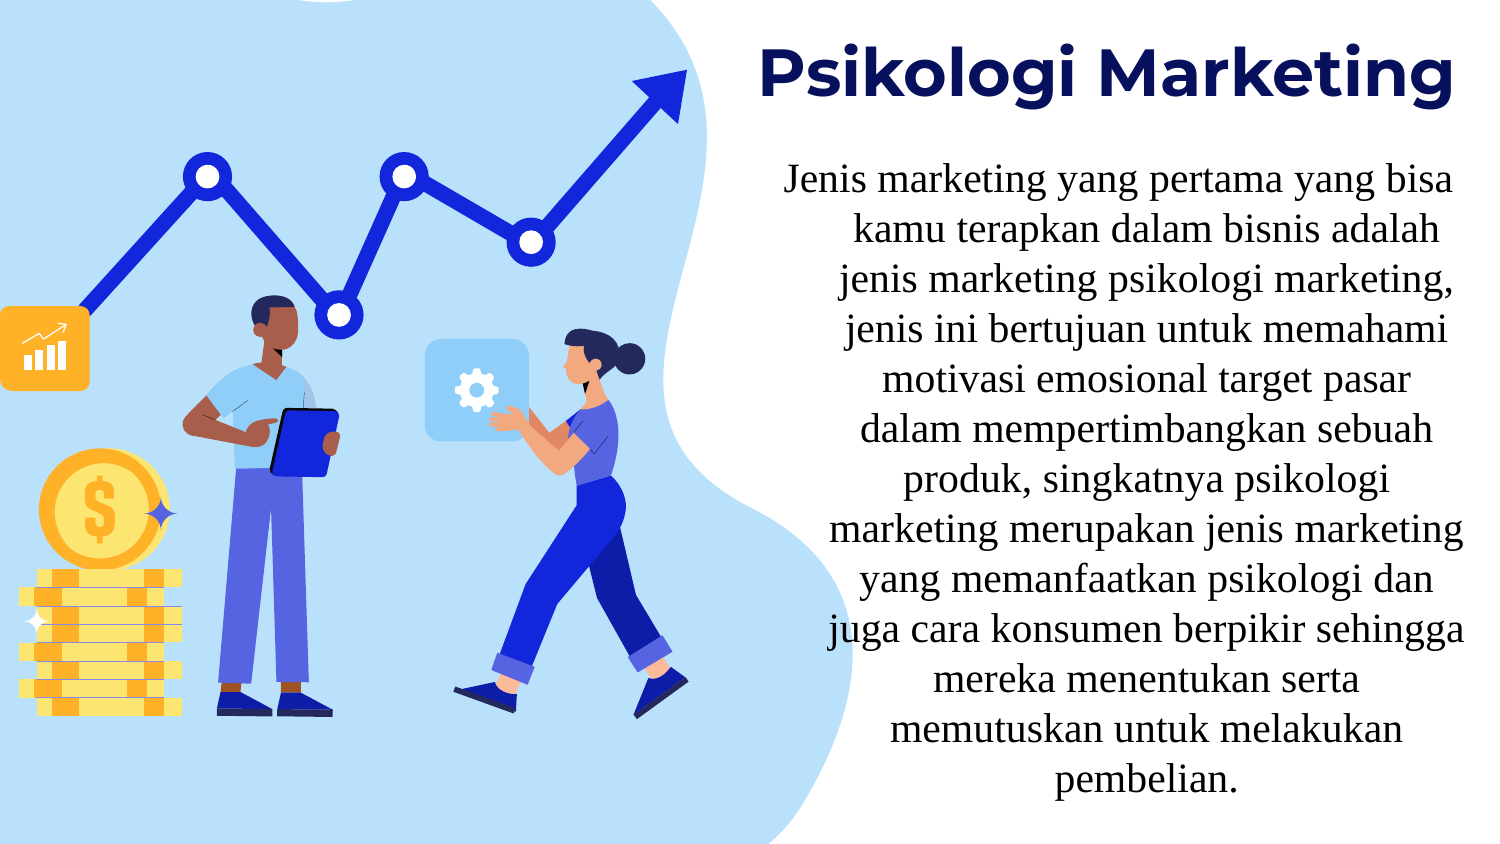

# Psikologi Marketing

Jenis marketing yang pertama yang bisa kamu terapkan dalam bisnis adalah jenis marketing psikologi marketing, jenis ini bertujuan untuk memahami motivasi emosional target pasar dalam mempertimbangkan sebuah produk, singkatnya psikologi marketing merupakan jenis marketing yang memanfaatkan psikologi dan juga cara konsumen berpikir sehingga mereka menentukan serta memutuskan untuk melakukan pembelian.